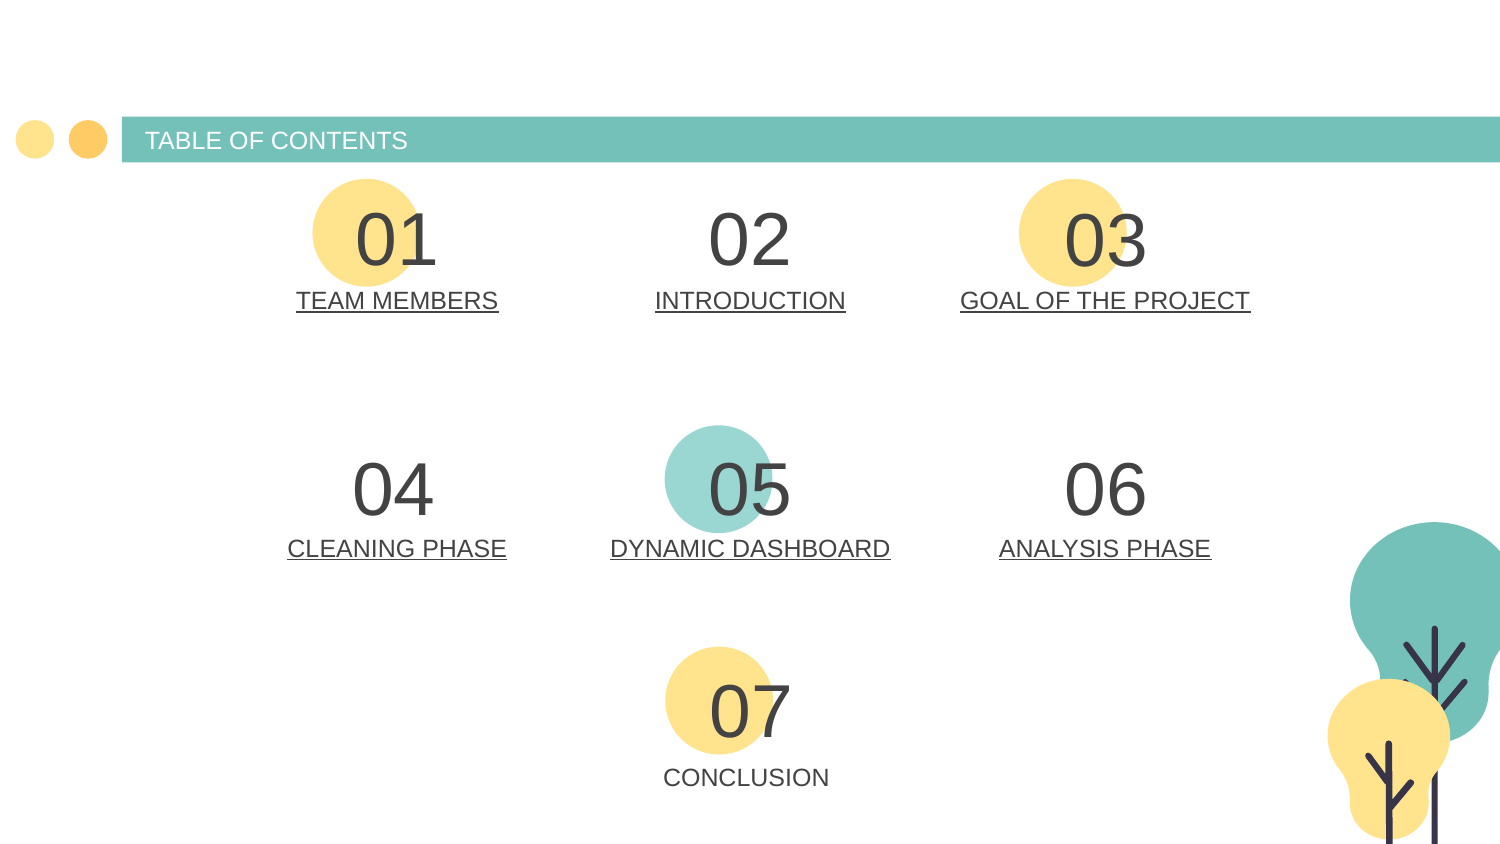

TABLE OF CONTENTS

01
02
03
TEAM MEMBERS
# INTRODUCTION
GOAL OF THE PROJECT

04
05
06
CLEANING PHASE
DYNAMIC DASHBOARD
ANALYSIS PHASE

07

CONCLUSION